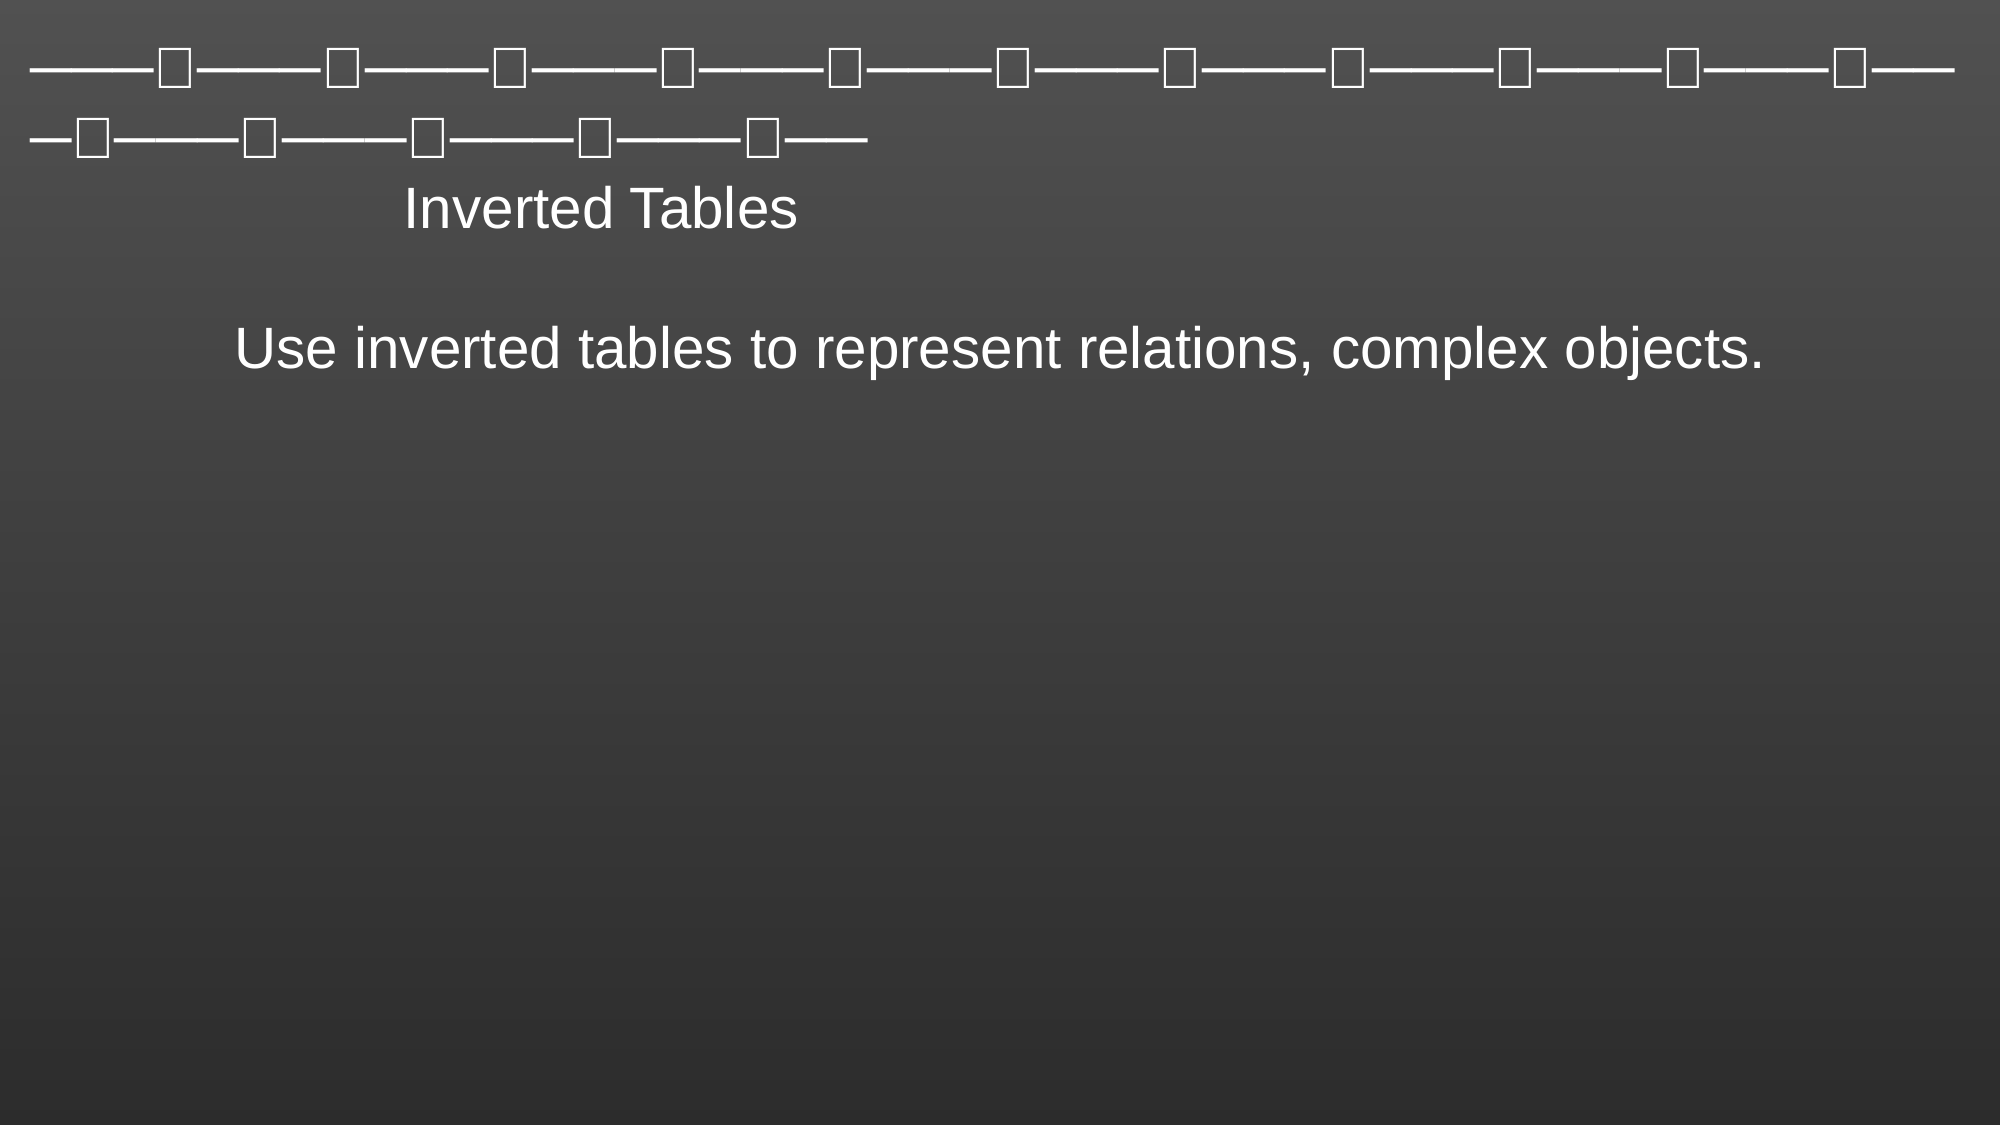

───􀓢───􀓢───􀓢───􀓢───􀓢───􀓥───􀓢───􀓢───􀓢───􀓢───􀓢───􀓢───􀓢───􀓢───􀓢───􀓢──
                       Inverted Tables

Use inverted tables to represent relations, complex objects.